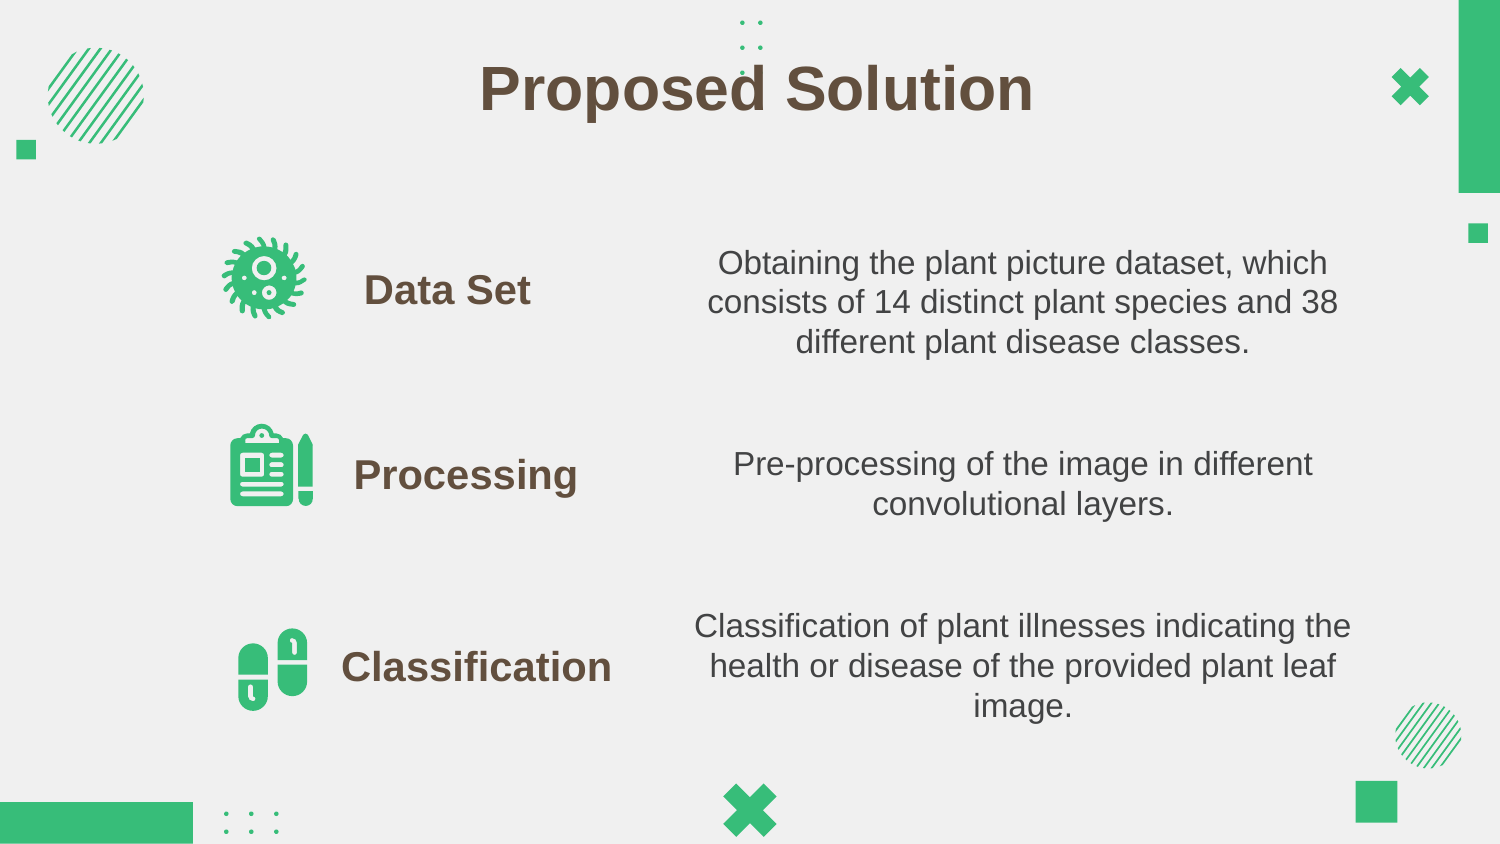

# Proposed Solution

Data Set
Obtaining the plant picture dataset, which consists of 14 distinct plant species and 38 different plant disease classes.

Processing
Pre-processing of the image in different convolutional layers.
Classification of plant illnesses indicating the health or disease of the provided plant leaf image.
Classification